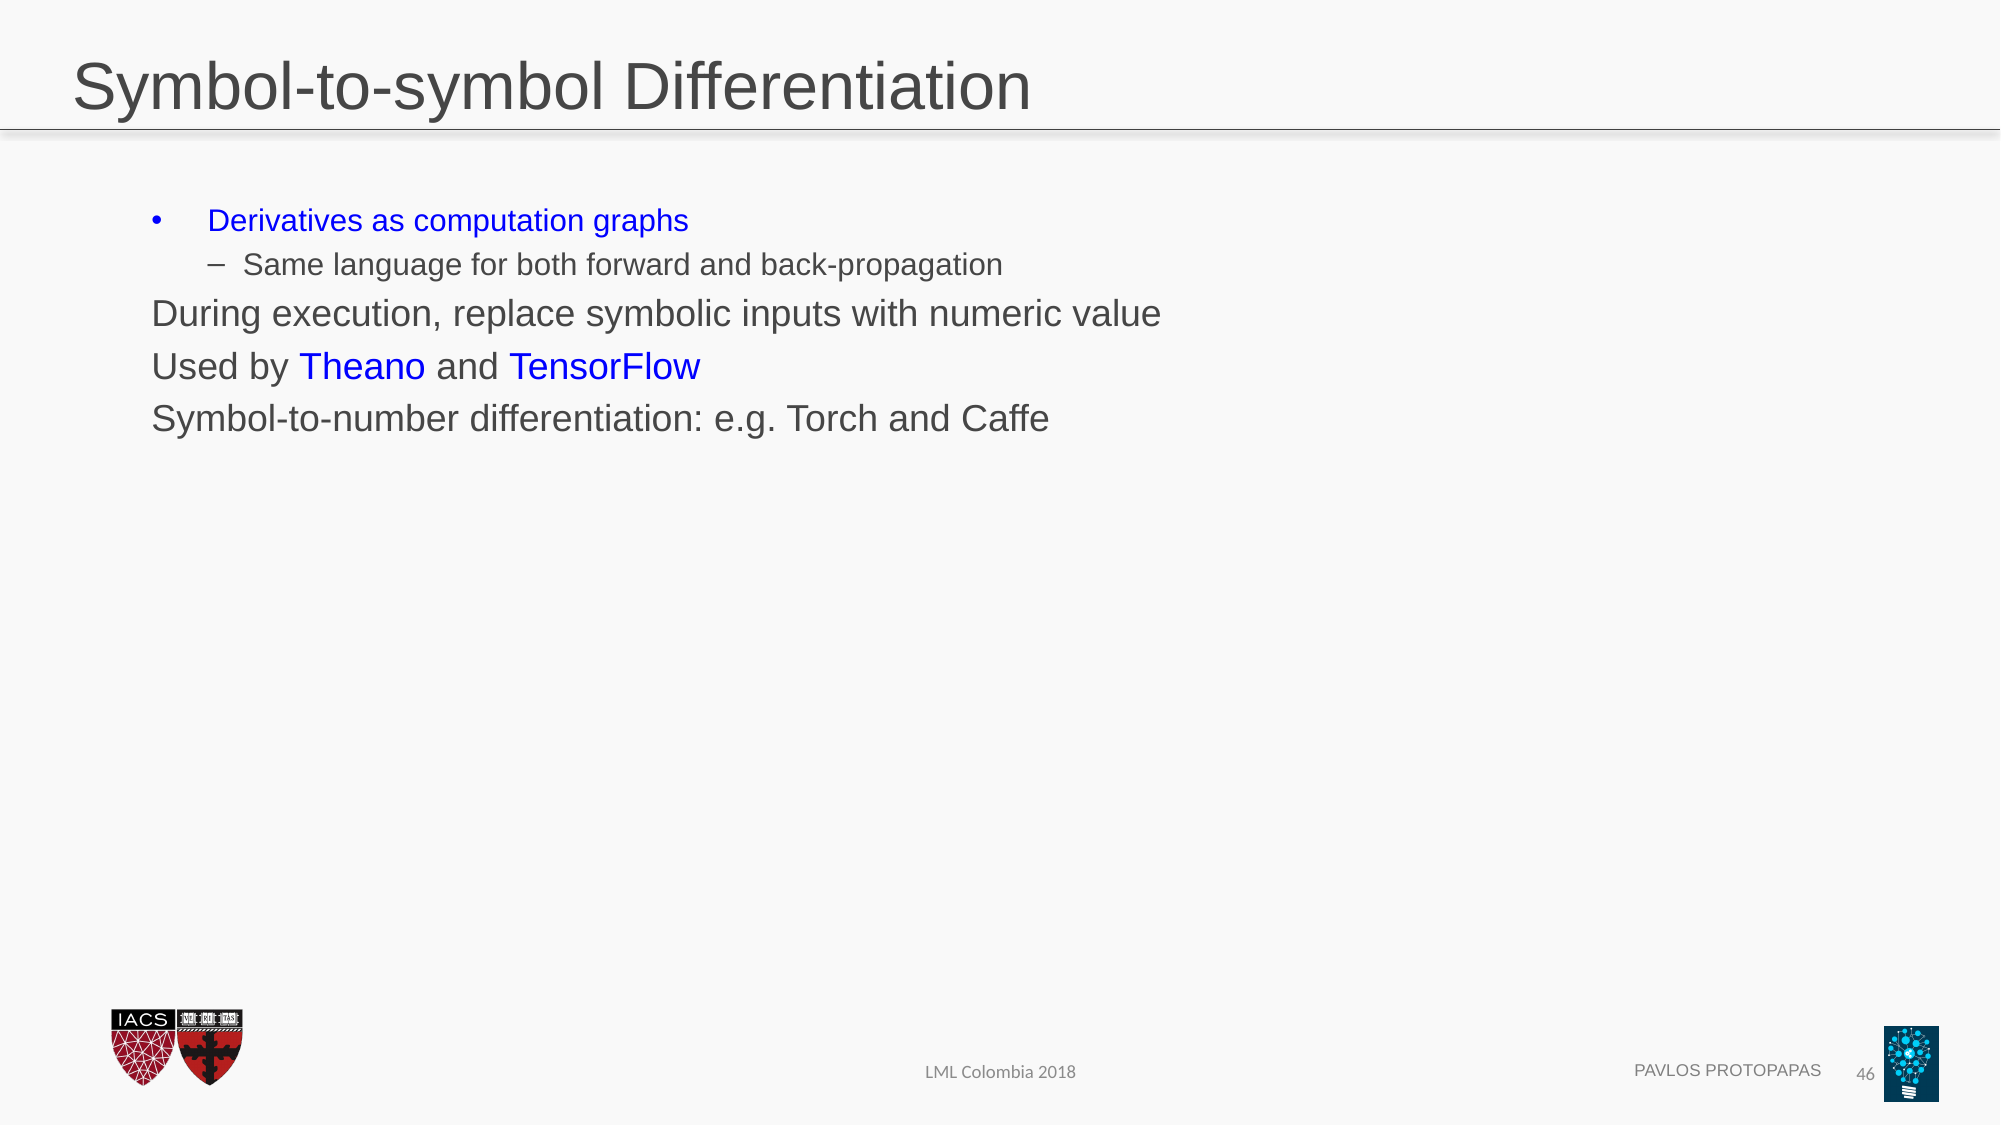

# Symbol-to-symbol Differentiation
Derivatives as computation graphs
Same language for both forward and back-propagation
During execution, replace symbolic inputs with numeric value
Used by Theano and TensorFlow
Symbol-to-number differentiation: e.g. Torch and Caffe